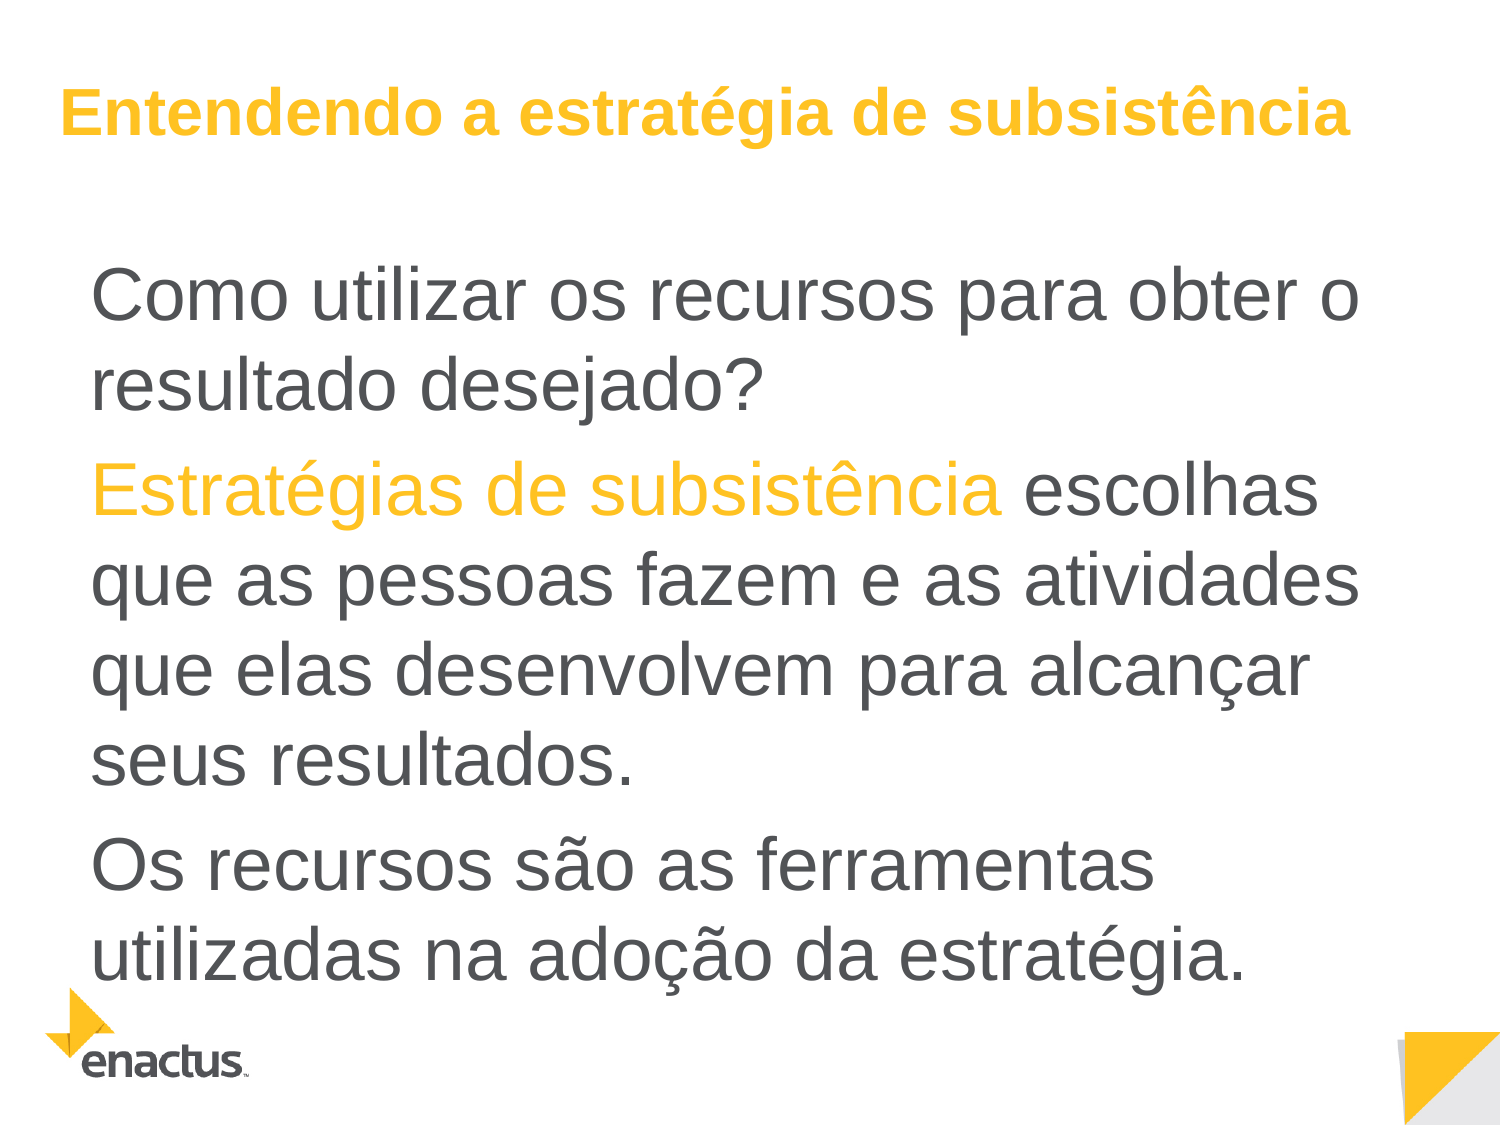

# Entendendo a estratégia de subsistência
Como utilizar os recursos para obter o resultado desejado?
Estratégias de subsistência escolhas que as pessoas fazem e as atividades que elas desenvolvem para alcançar seus resultados.
Os recursos são as ferramentas utilizadas na adoção da estratégia.